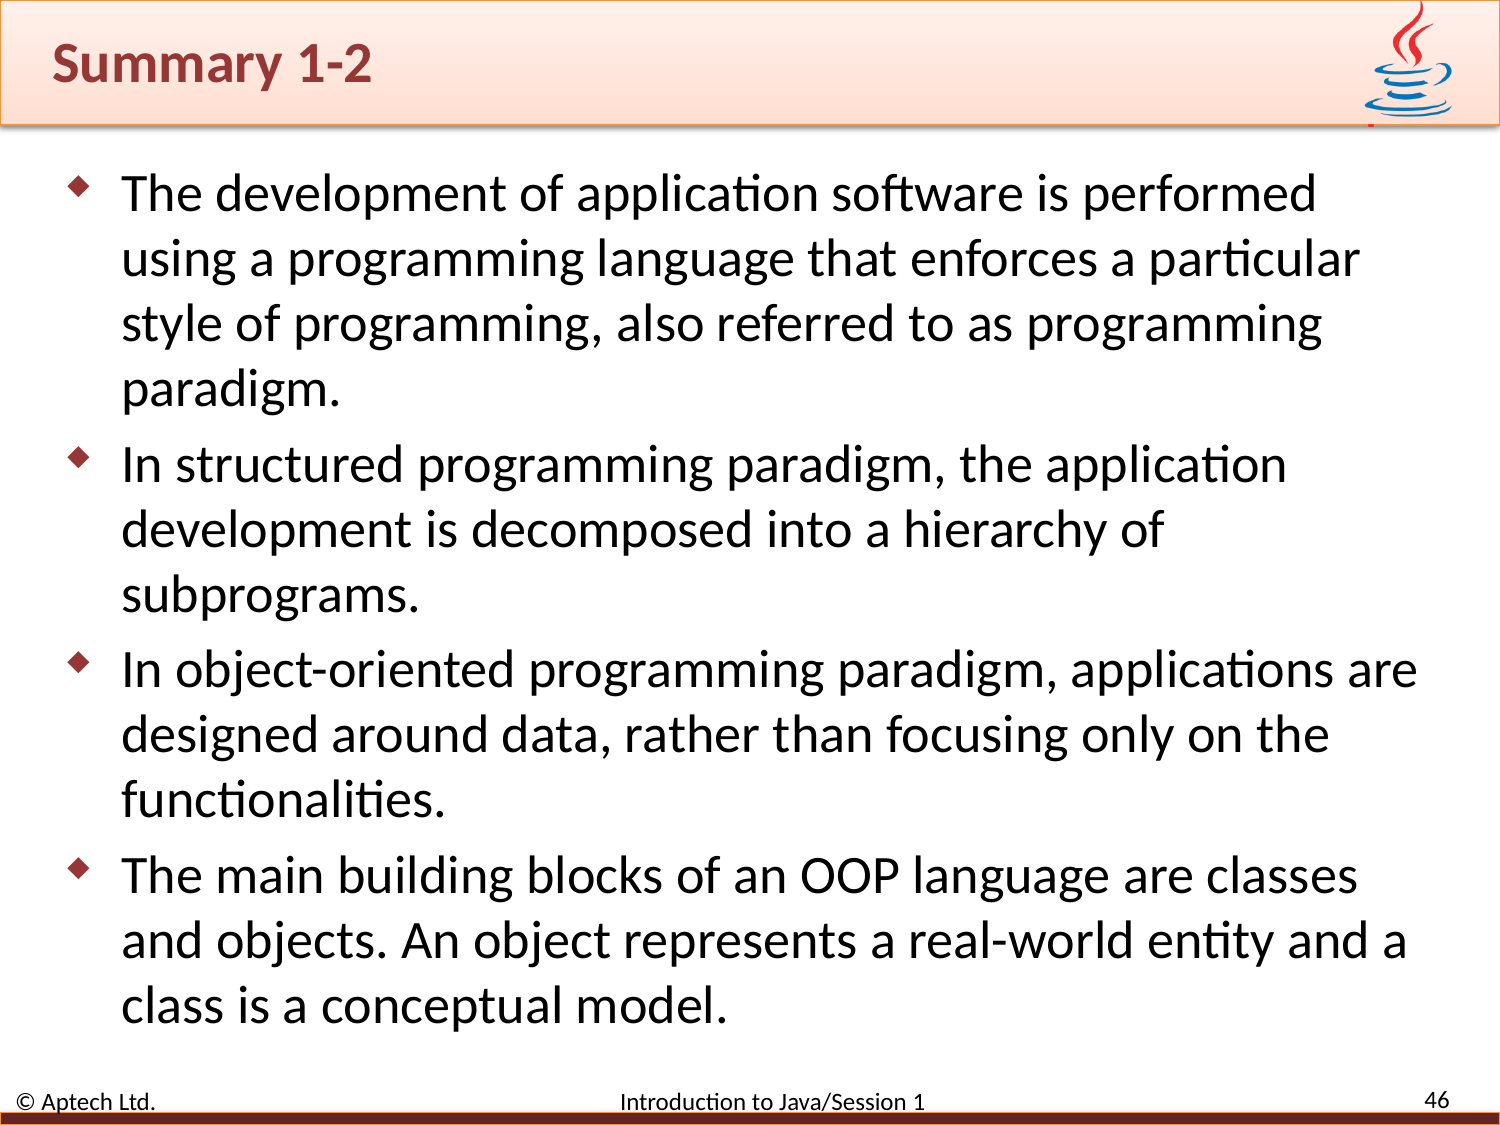

# Summary 1-2
The development of application software is performed using a programming language that enforces a particular style of programming, also referred to as programming paradigm.
In structured programming paradigm, the application development is decomposed into a hierarchy of subprograms.
In object-oriented programming paradigm, applications are designed around data, rather than focusing only on the functionalities.
The main building blocks of an OOP language are classes and objects. An object represents a real-world entity and a class is a conceptual model.
46
© Aptech Ltd.                                                                                 Introduction to Java/Session 1